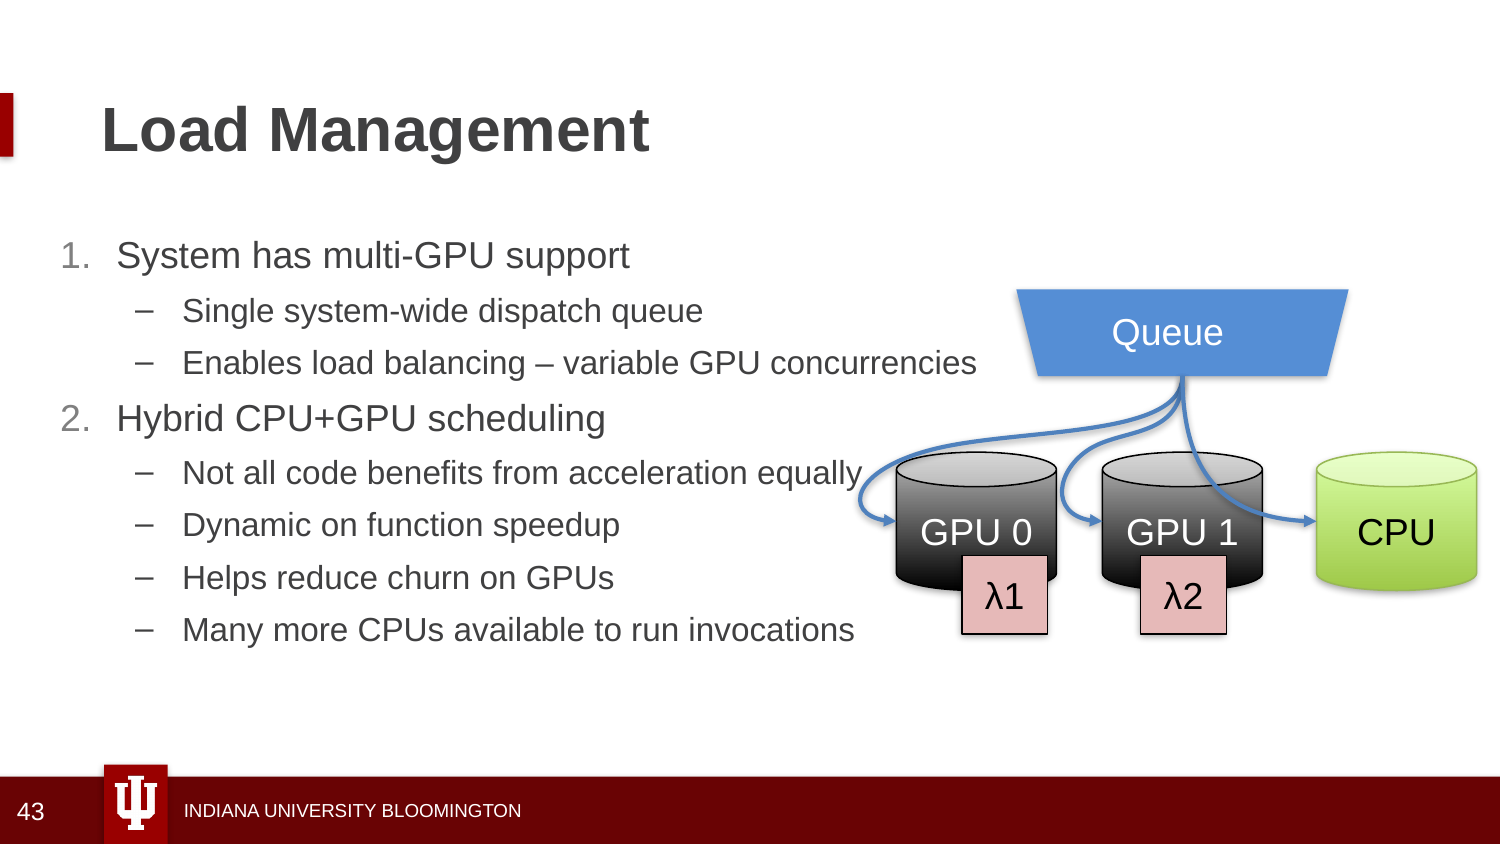

# Load Management
System has multi-GPU support
Single system-wide dispatch queue
Enables load balancing – variable GPU concurrencies
Hybrid CPU+GPU scheduling
Not all code benefits from acceleration equally
Dynamic on function speedup
Helps reduce churn on GPUs
Many more CPUs available to run invocations

Queue
Queue
GPU 0
GPU 1
CPU
λ1
λ2
43